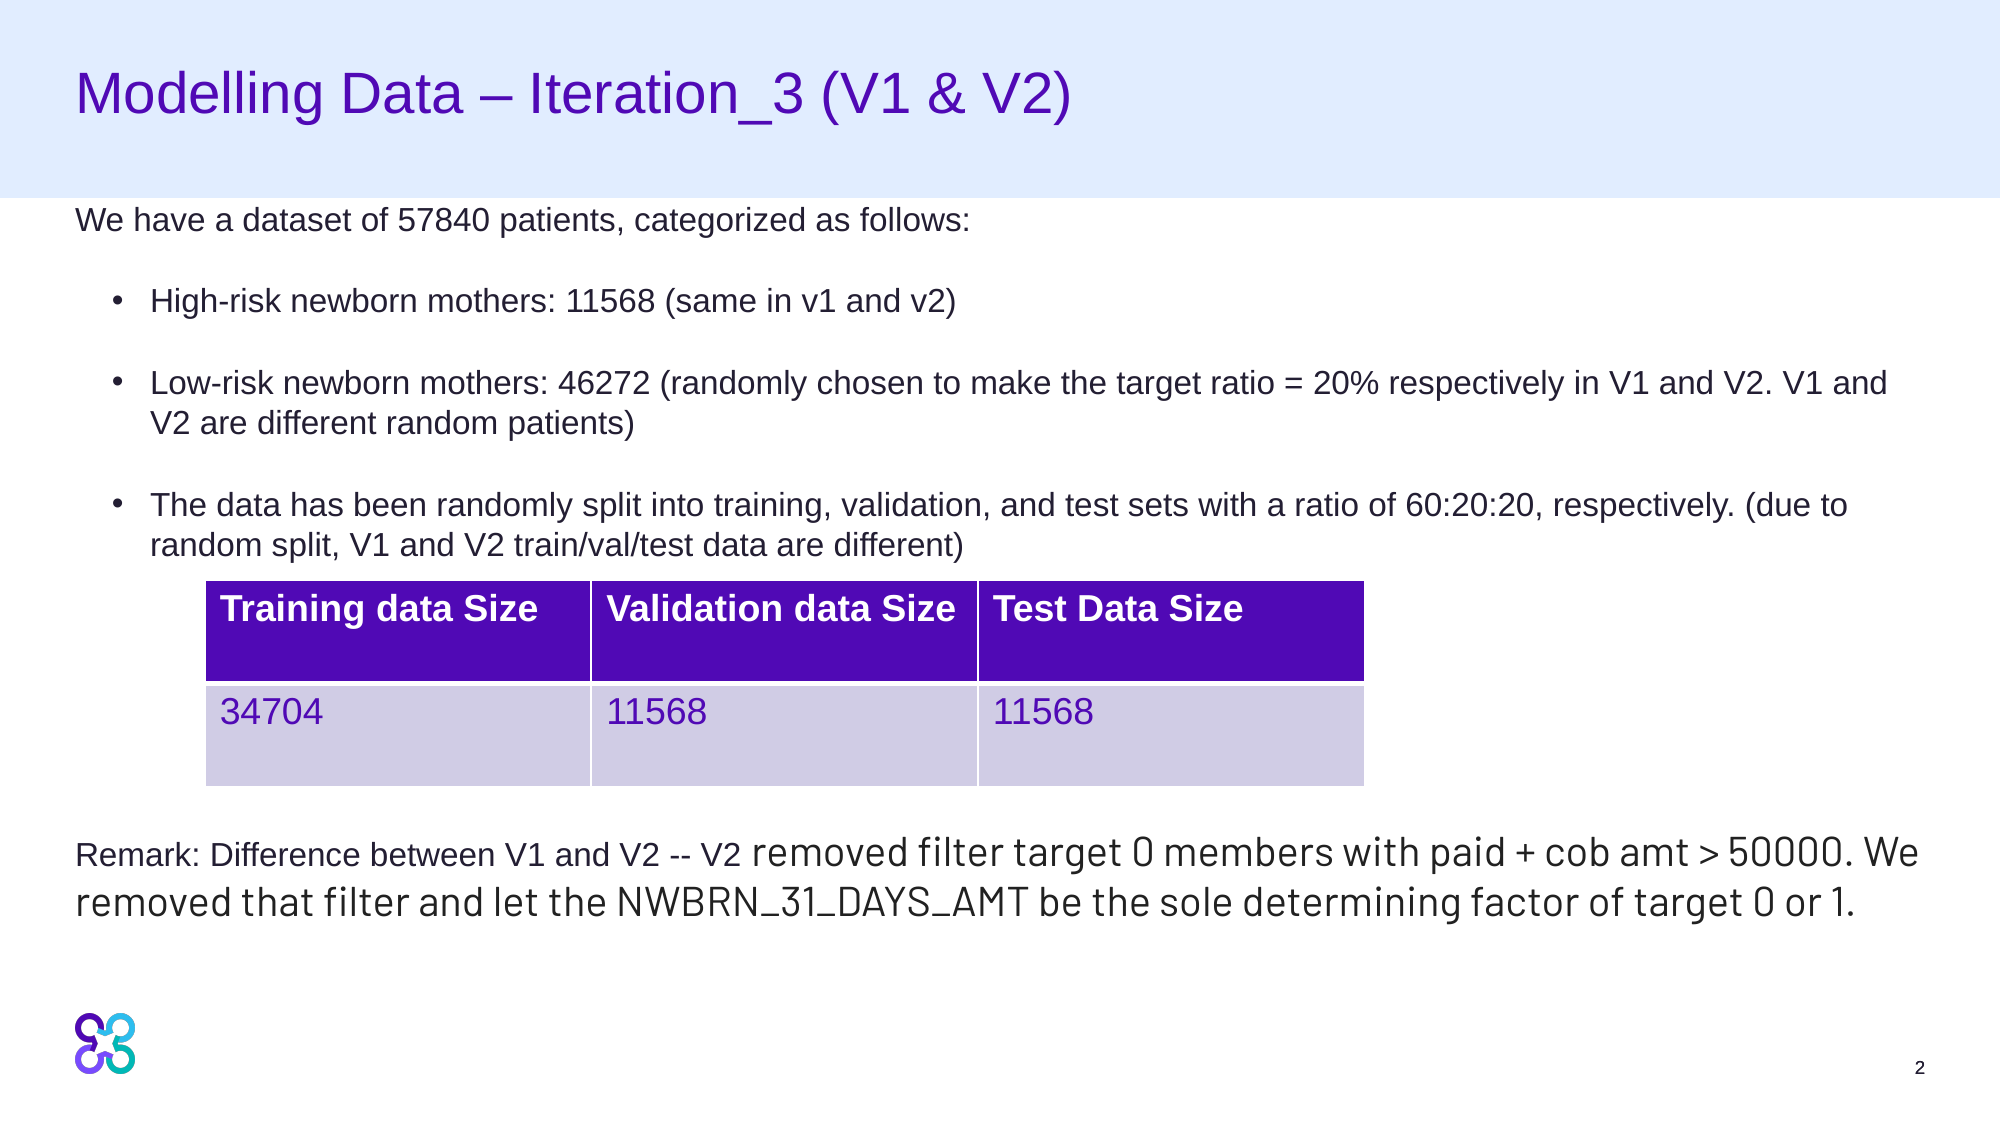

# Modelling Data – Iteration_3 (V1 & V2)
We have a dataset of 57840 patients, categorized as follows:
High-risk newborn mothers: 11568 (same in v1 and v2)
Low-risk newborn mothers: 46272 (randomly chosen to make the target ratio = 20% respectively in V1 and V2. V1 and V2 are different random patients)
The data has been randomly split into training, validation, and test sets with a ratio of 60:20:20, respectively. (due to random split, V1 and V2 train/val/test data are different)

Remark: Difference between V1 and V2 -- V2 removed filter target 0 members with paid + cob amt > 50000. We removed that filter and let the NWBRN_31_DAYS_AMT be the sole determining factor of target 0 or 1.

| Training data Size | Validation data Size | Test Data Size |
| --- | --- | --- |
| 34704 | 11568 | 11568 |